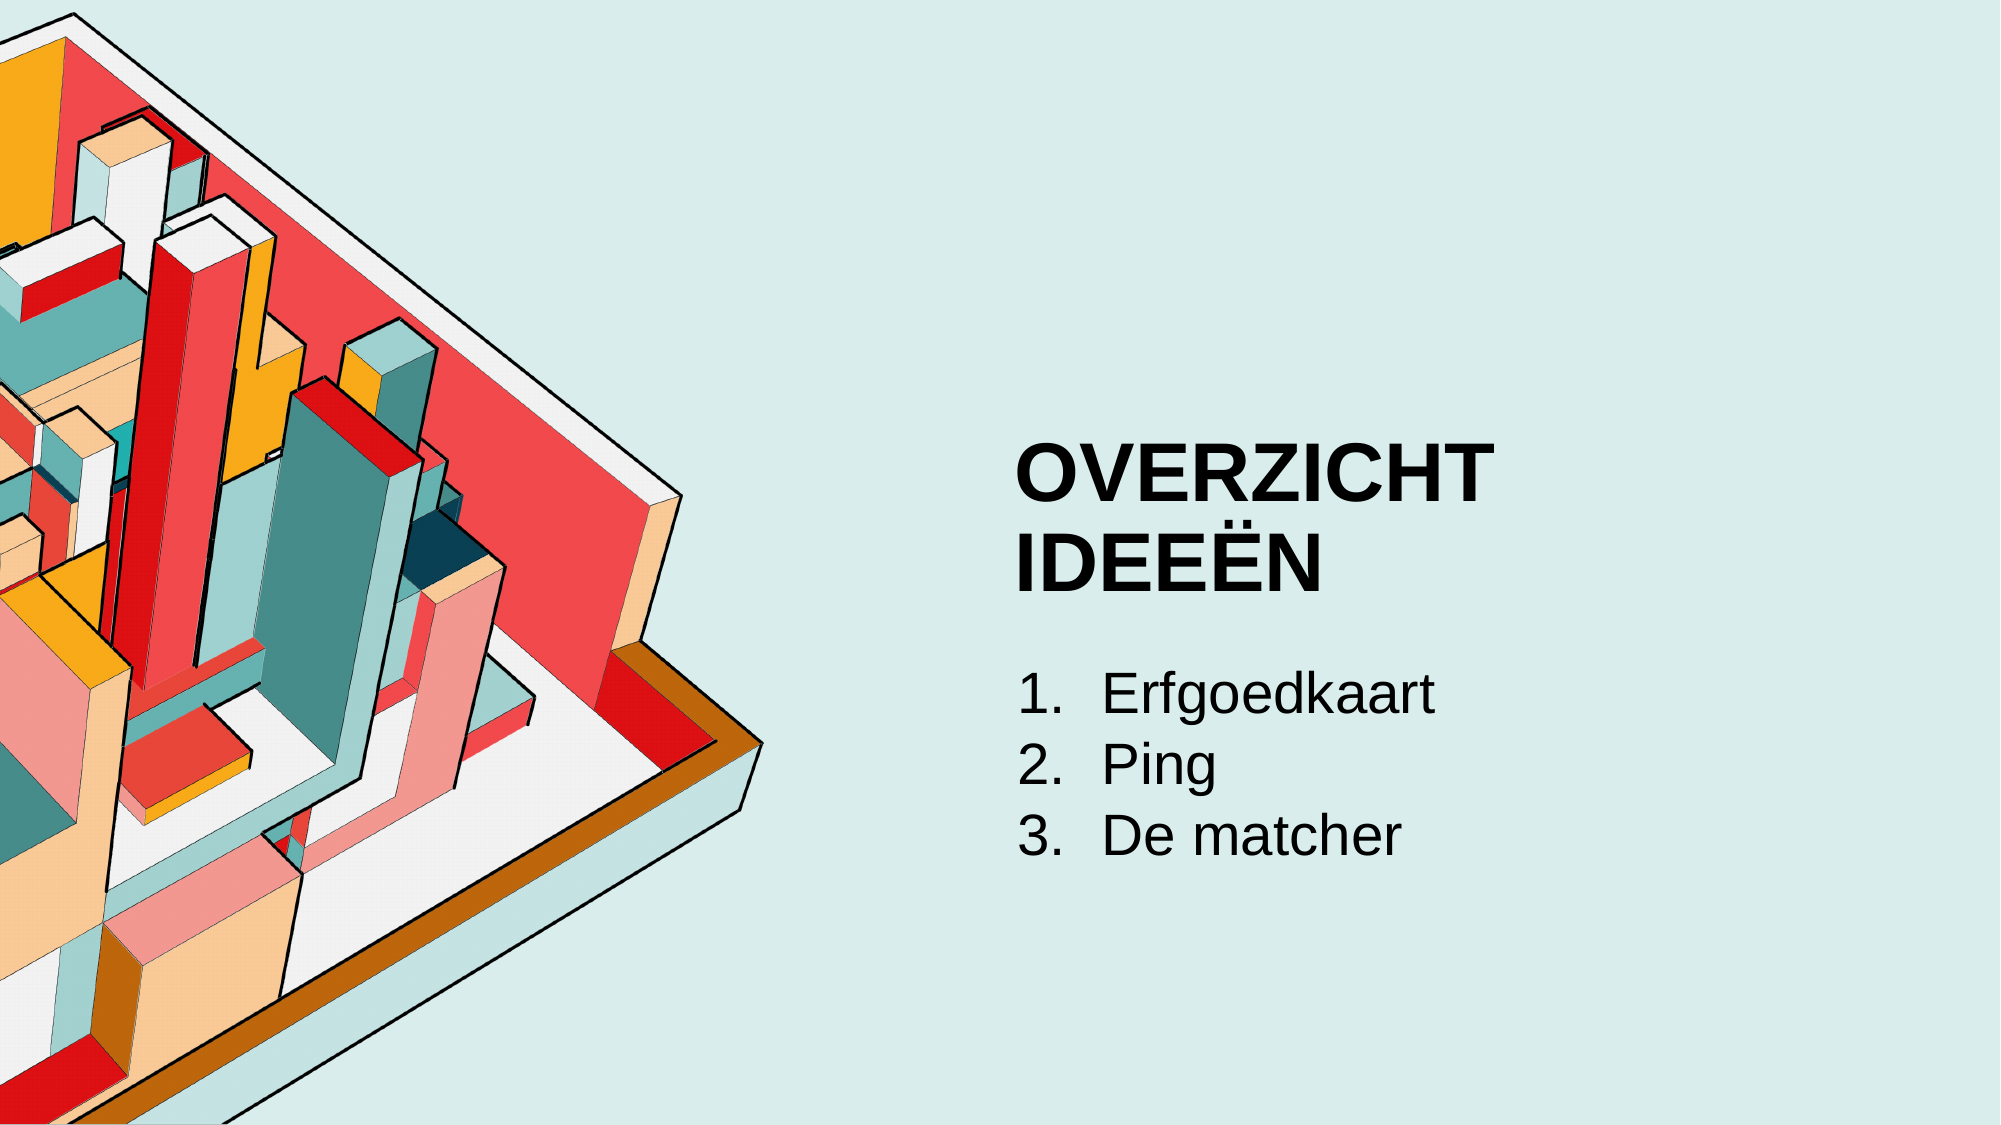

# Overzicht ideeën
Erfgoedkaart
Ping
De matcher